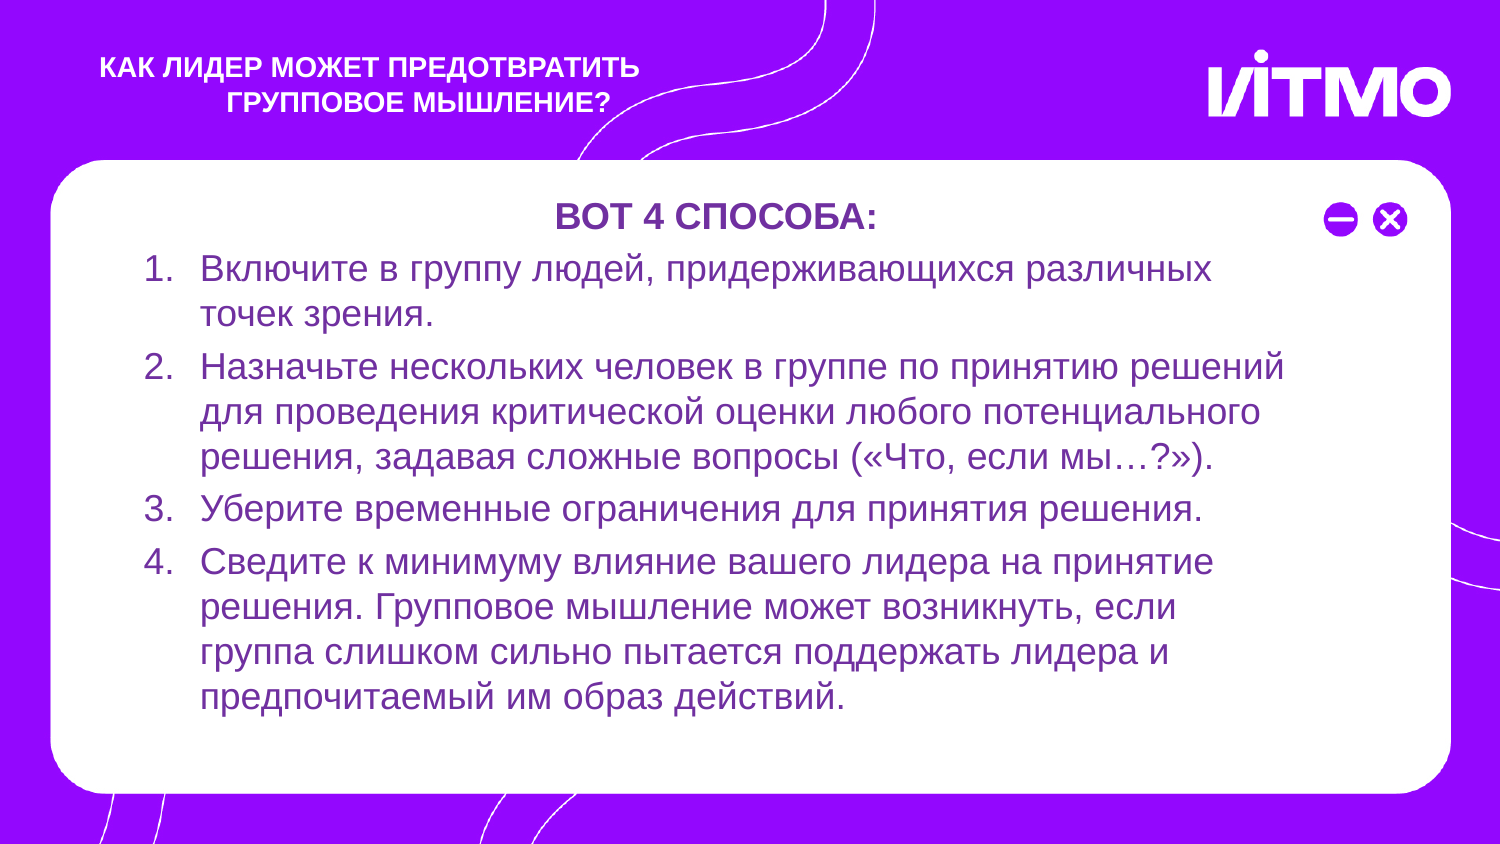

# КАК ЛИДЕР МОЖЕТ ПРЕДОТВРАТИТЬ ГРУППОВОЕ МЫШЛЕНИЕ?
ВОТ 4 СПОСОБА:
Включите в группу людей, придерживающихся различных точек зрения.
Назначьте нескольких человек в группе по принятию решений для проведения критической оценки любого потенциального решения, задавая сложные вопросы («Что, если мы…?»).
Уберите временные ограничения для принятия решения.
Сведите к минимуму влияние вашего лидера на принятие решения. Групповое мышление может возникнуть, если группа слишком сильно пытается поддержать лидера и предпочитаемый им образ действий.